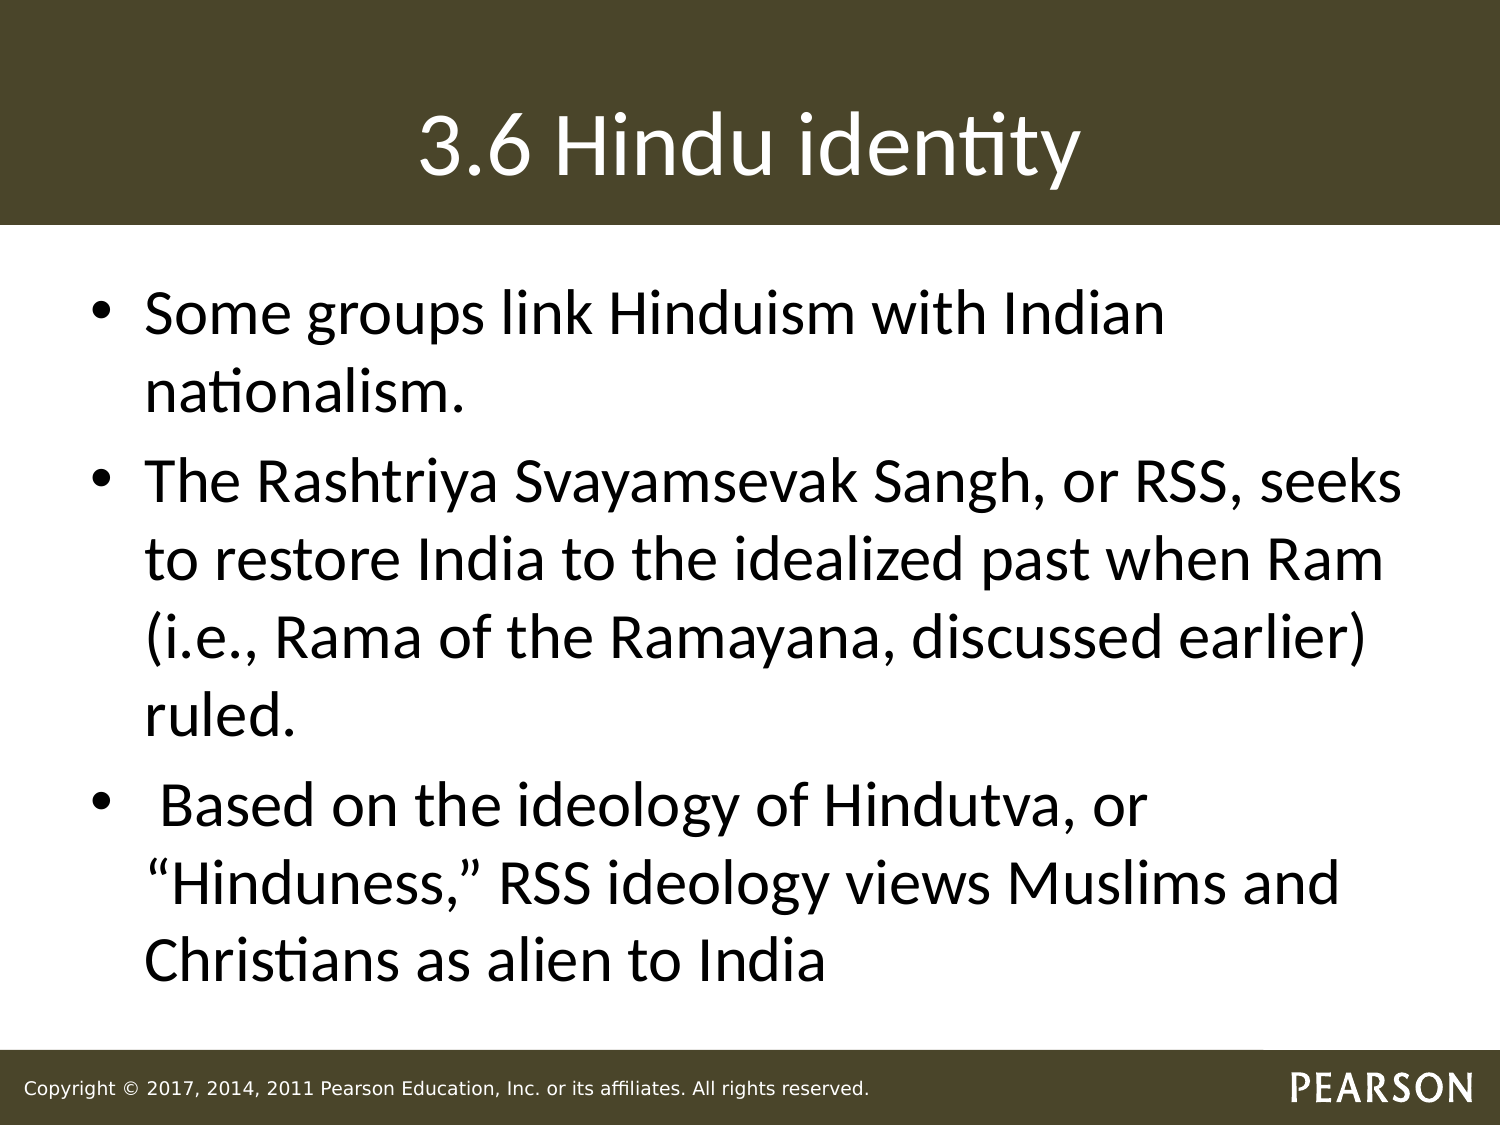

# 3.6 Hindu identity
Some groups link Hinduism with Indian nationalism.
The Rashtriya Svayamsevak Sangh, or RSS, seeks to restore India to the idealized past when Ram (i.e., Rama of the Ramayana, discussed earlier) ruled.
 Based on the ideology of Hindutva, or “Hinduness,” RSS ideology views Muslims and Christians as alien to India